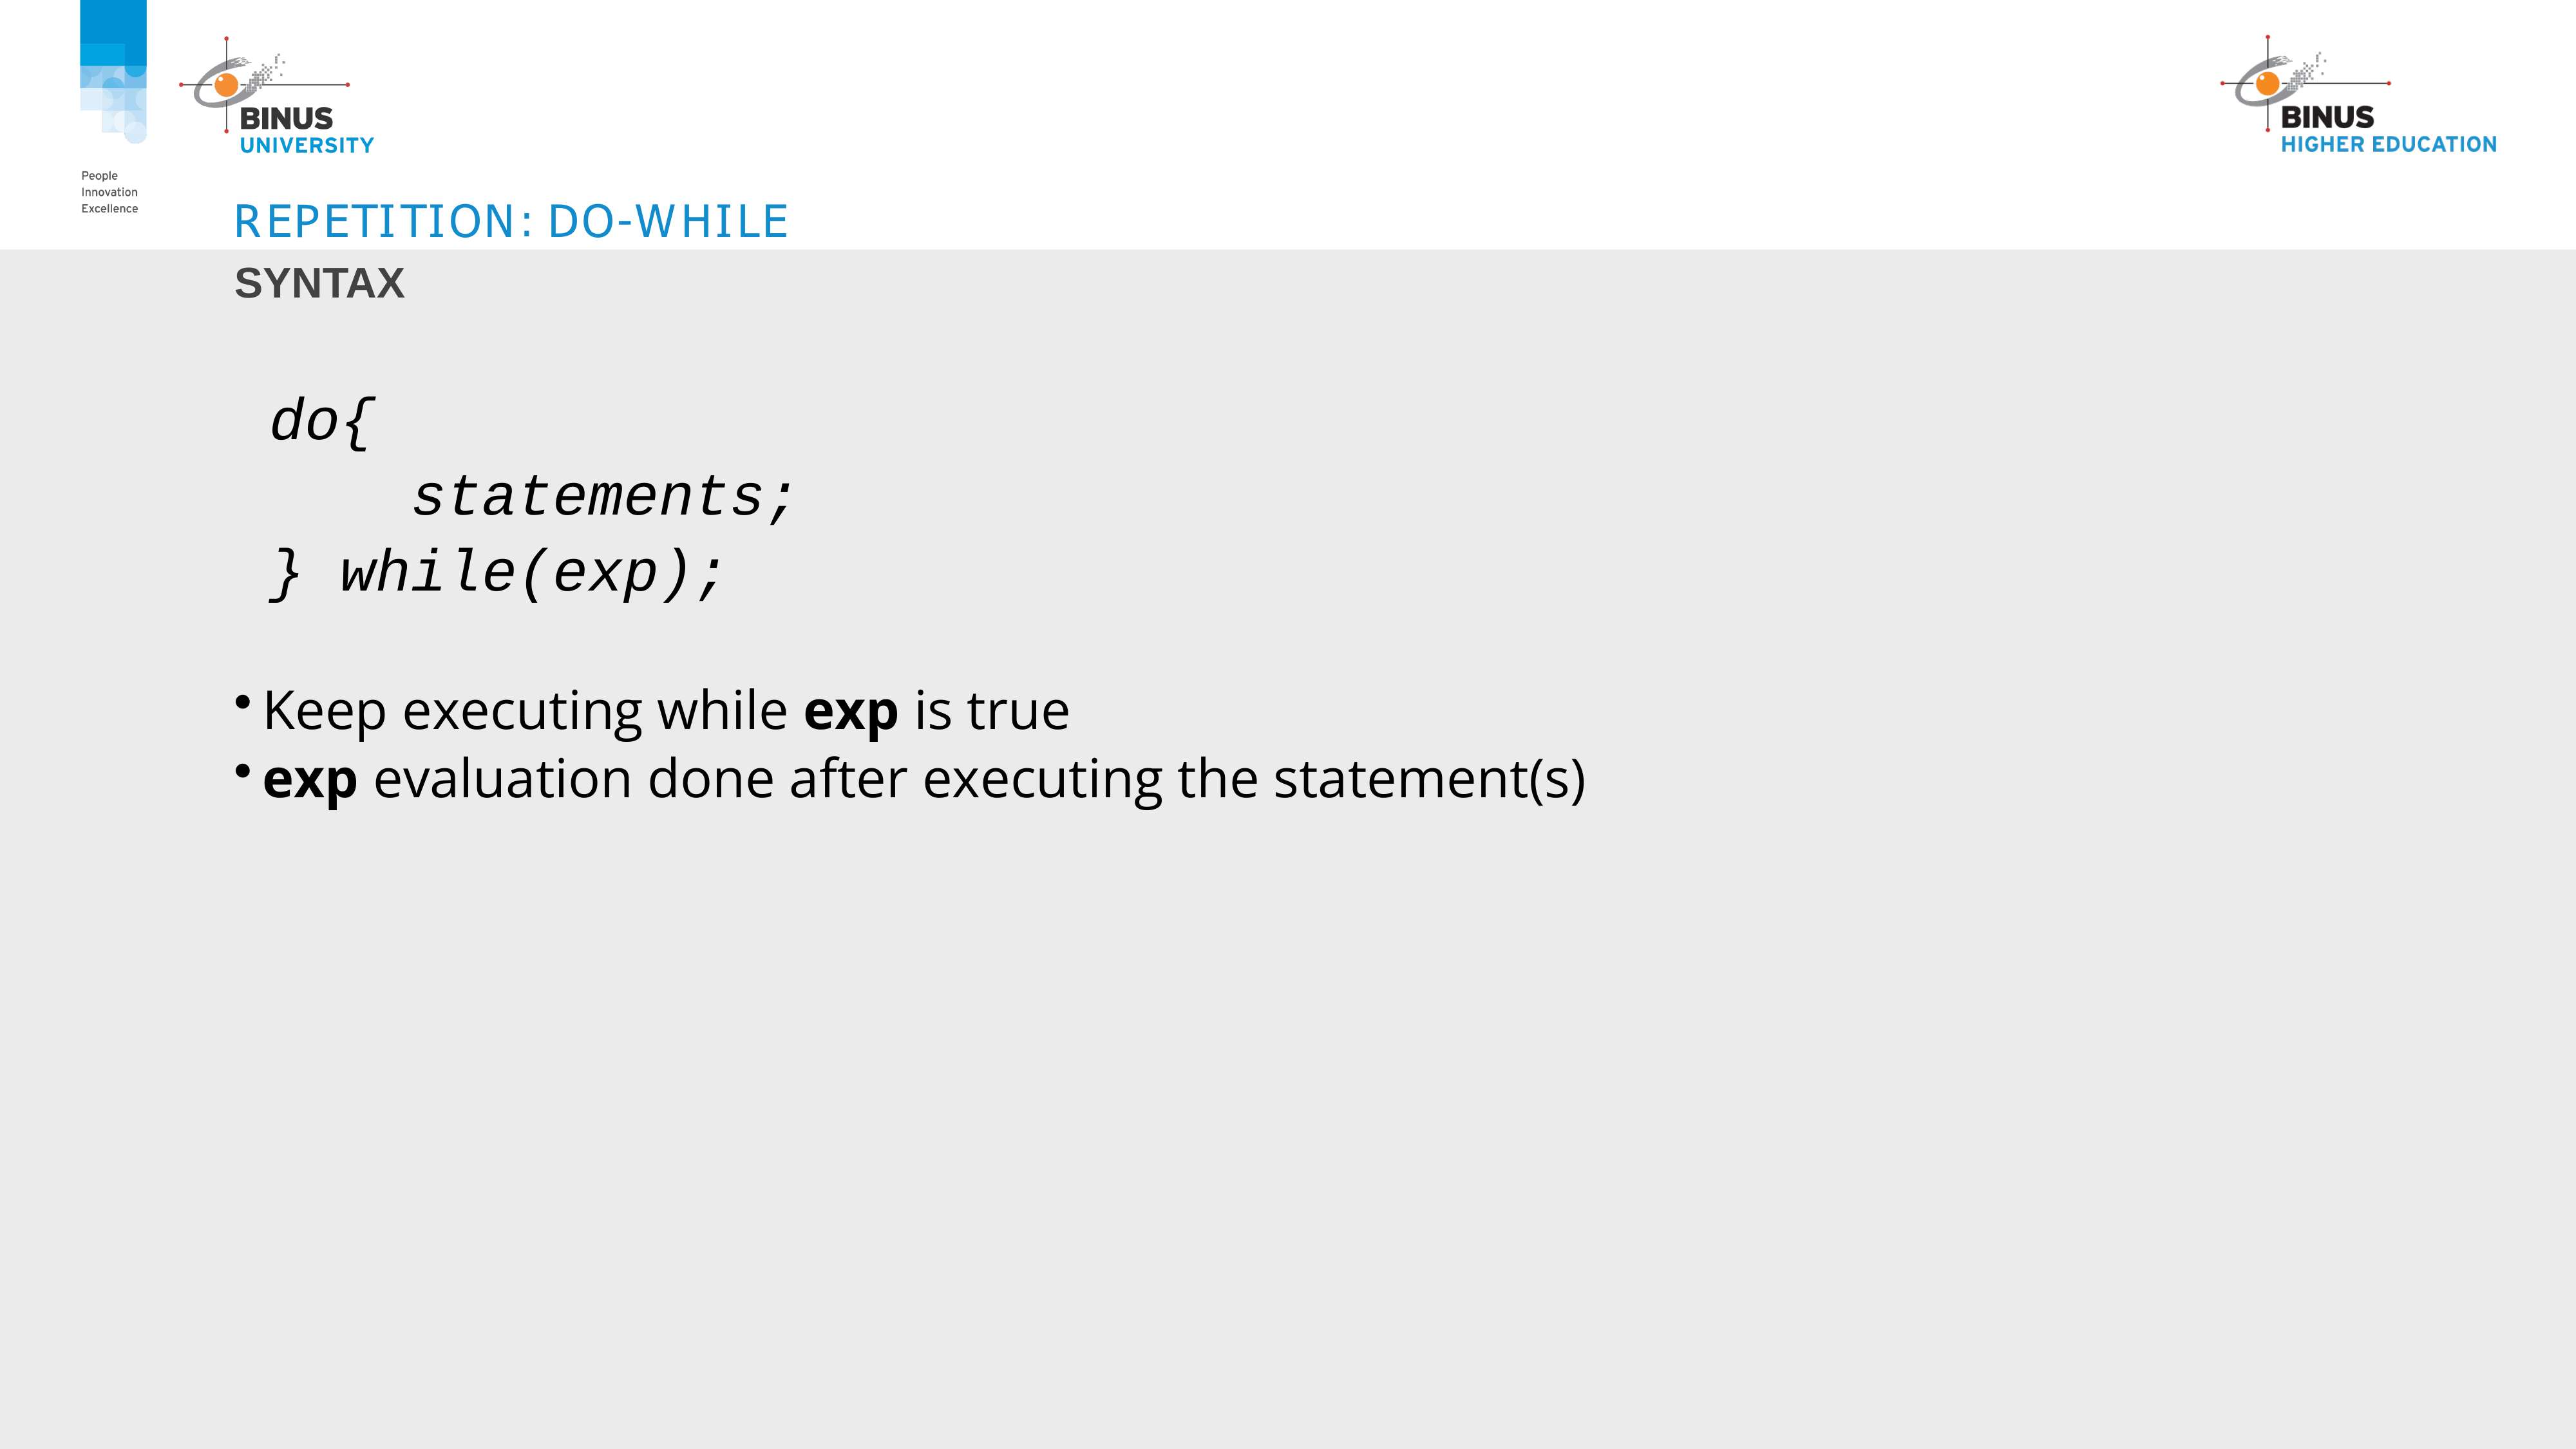

# Repetition: do-WHILE
syntax
do{
    statements;
} while(exp);

Keep executing while exp is true
exp evaluation done after executing the statement(s)